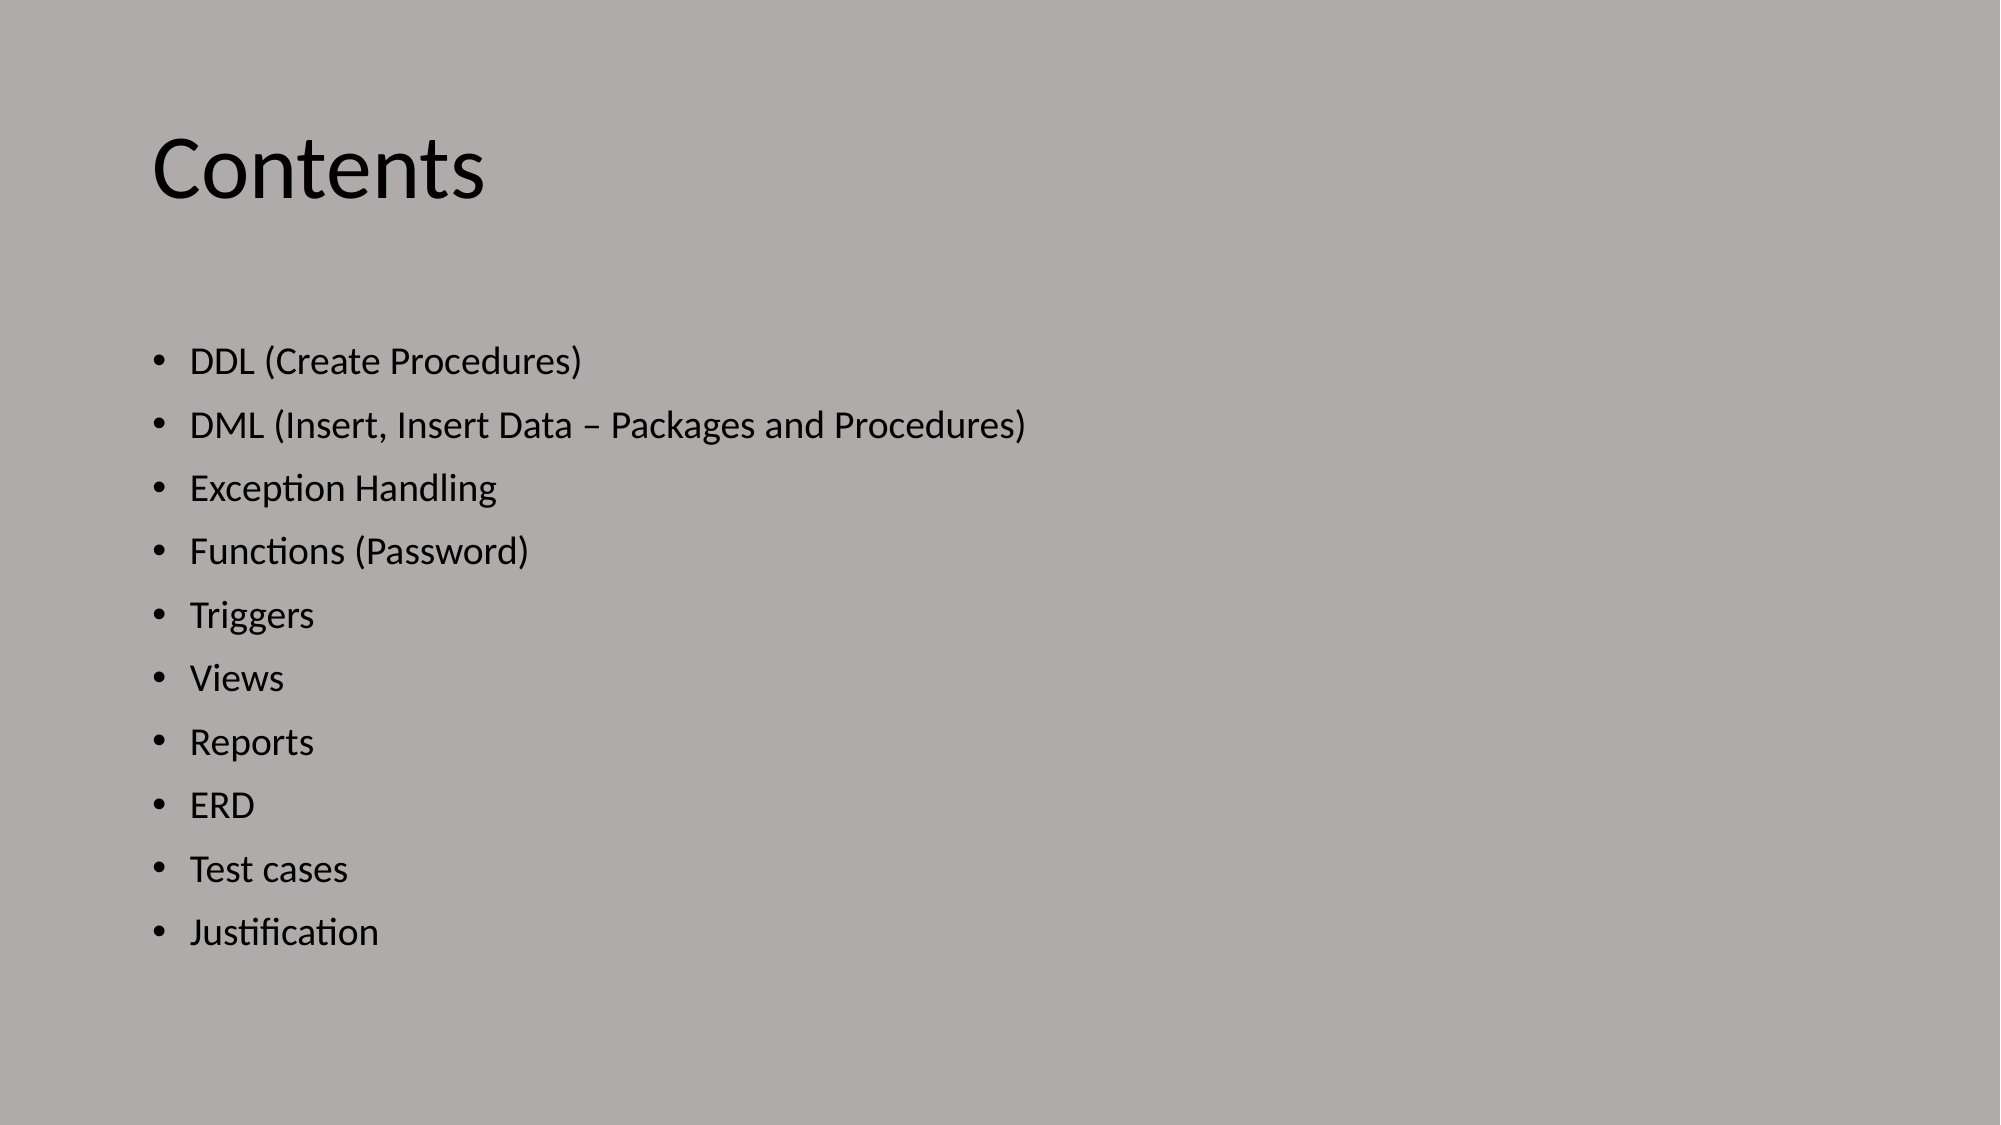

# Contents

DDL (Create Procedures)
DML (Insert, Insert Data – Packages and Procedures)
Exception Handling
Functions (Password)
Triggers
Views
Reports
ERD
Test cases
Justification